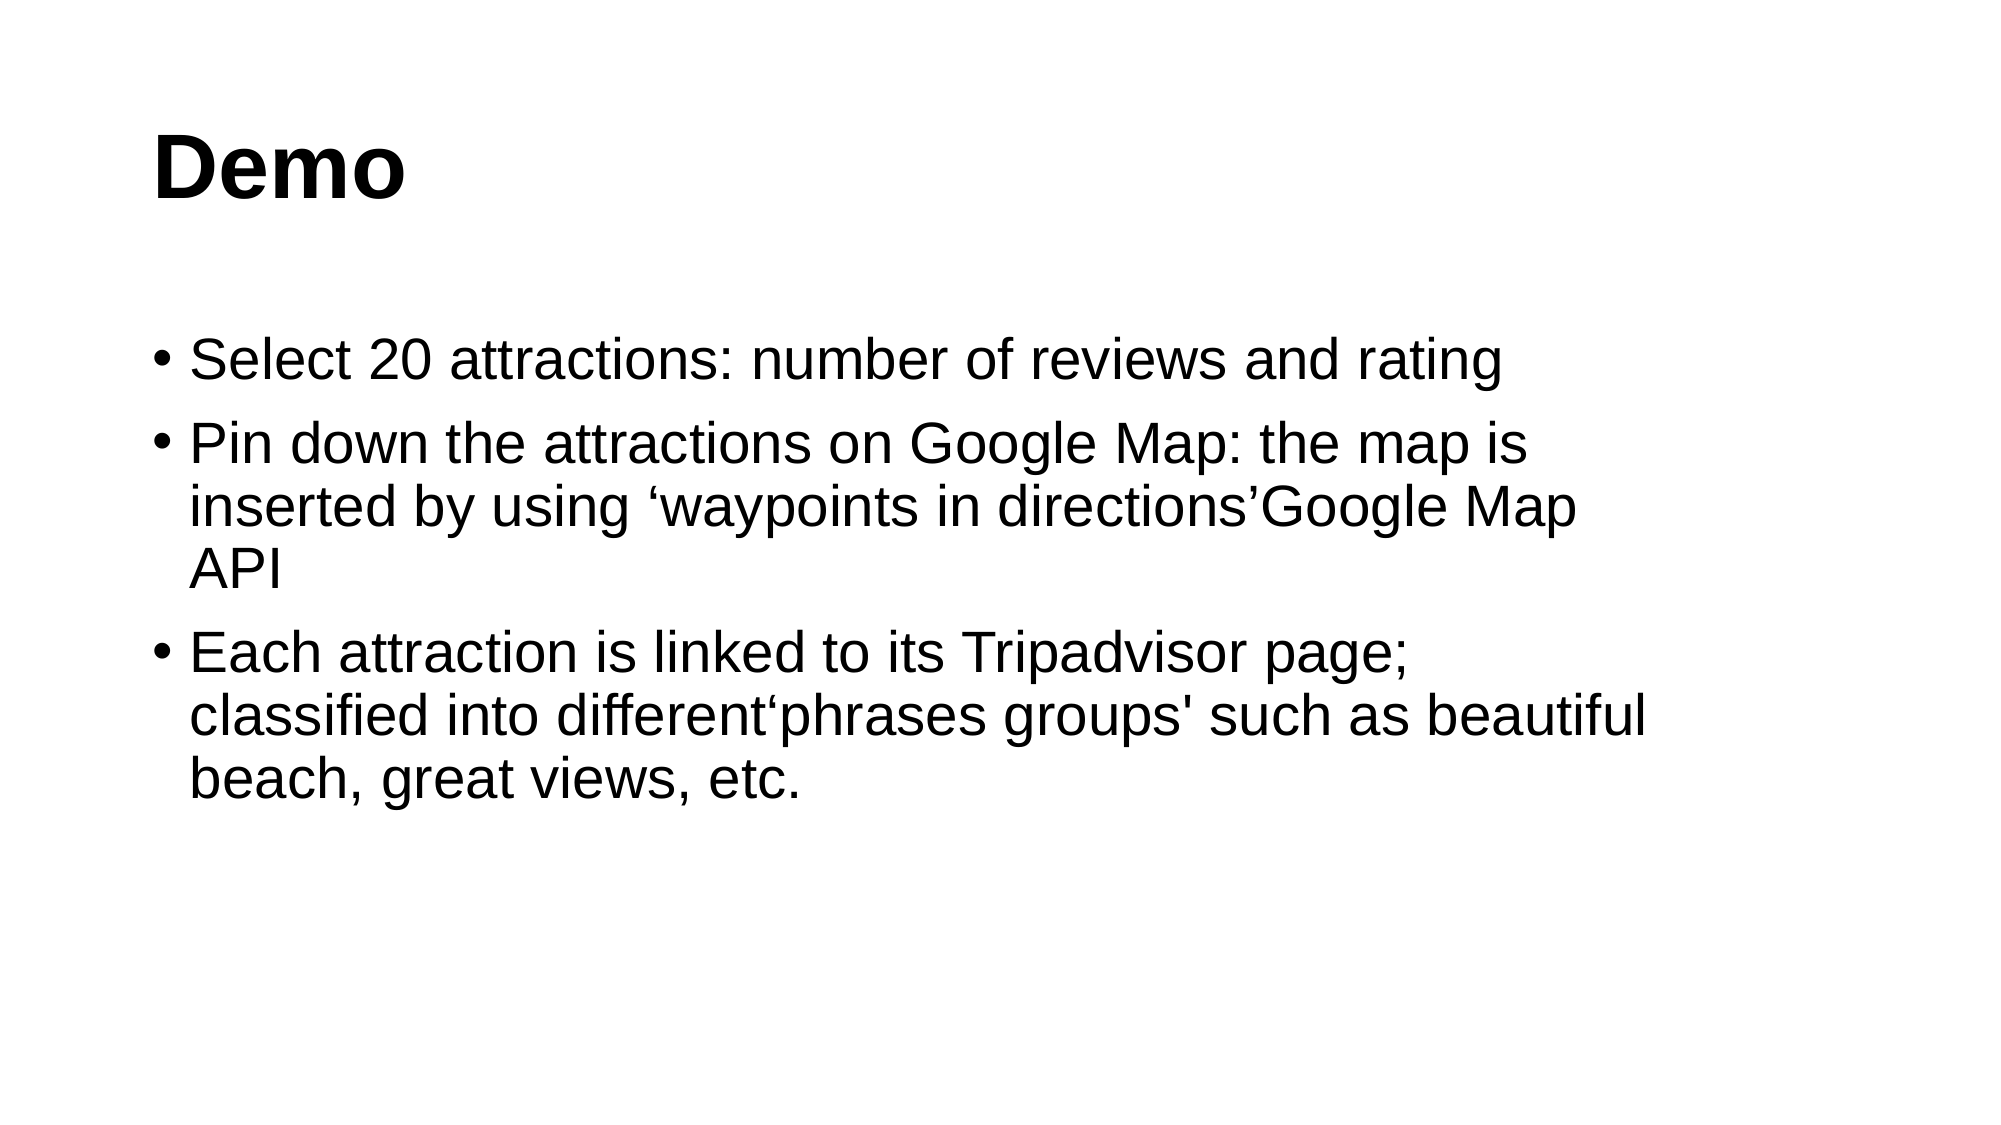

# Demo
Select 20 attractions: number of reviews and rating
Pin down the attractions on Google Map: the map is inserted by using ‘waypoints in directions’Google Map API
Each attraction is linked to its Tripadvisor page; classified into different‘phrases groups' such as beautiful beach, great views, etc.